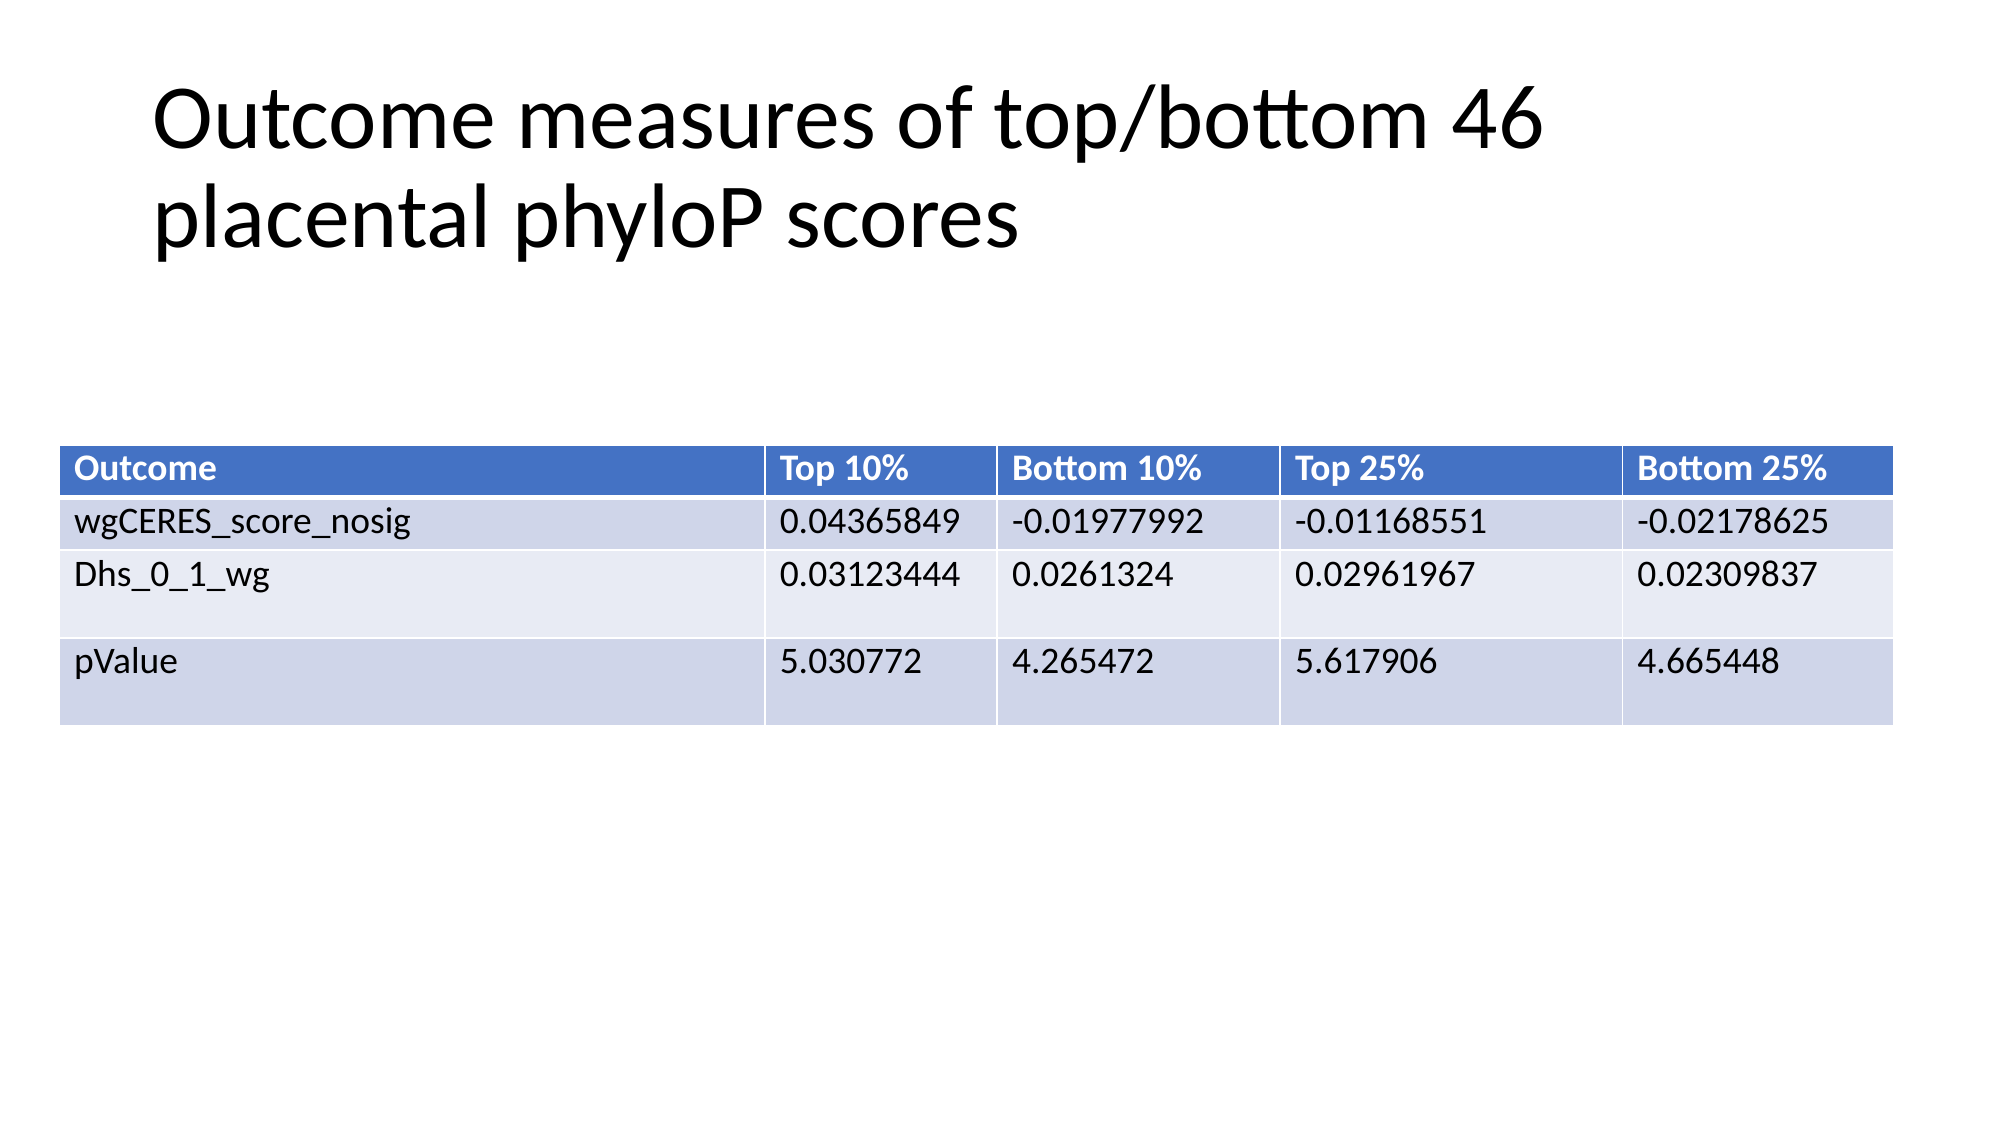

# Outcome measures of top/bottom 46 placental phyloP scores

| Outcome | Top 10% | Bottom 10% | Top 25% | Bottom 25% |
| --- | --- | --- | --- | --- |
| wgCERES\_score\_nosig | 0.04365849 | -0.01977992 | -0.01168551 | -0.02178625 |
| Dhs\_0\_1\_wg | 0.03123444 | 0.0261324 | 0.02961967 | 0.02309837 |
| pValue | 5.030772 | 4.265472 | 5.617906 | 4.665448 |